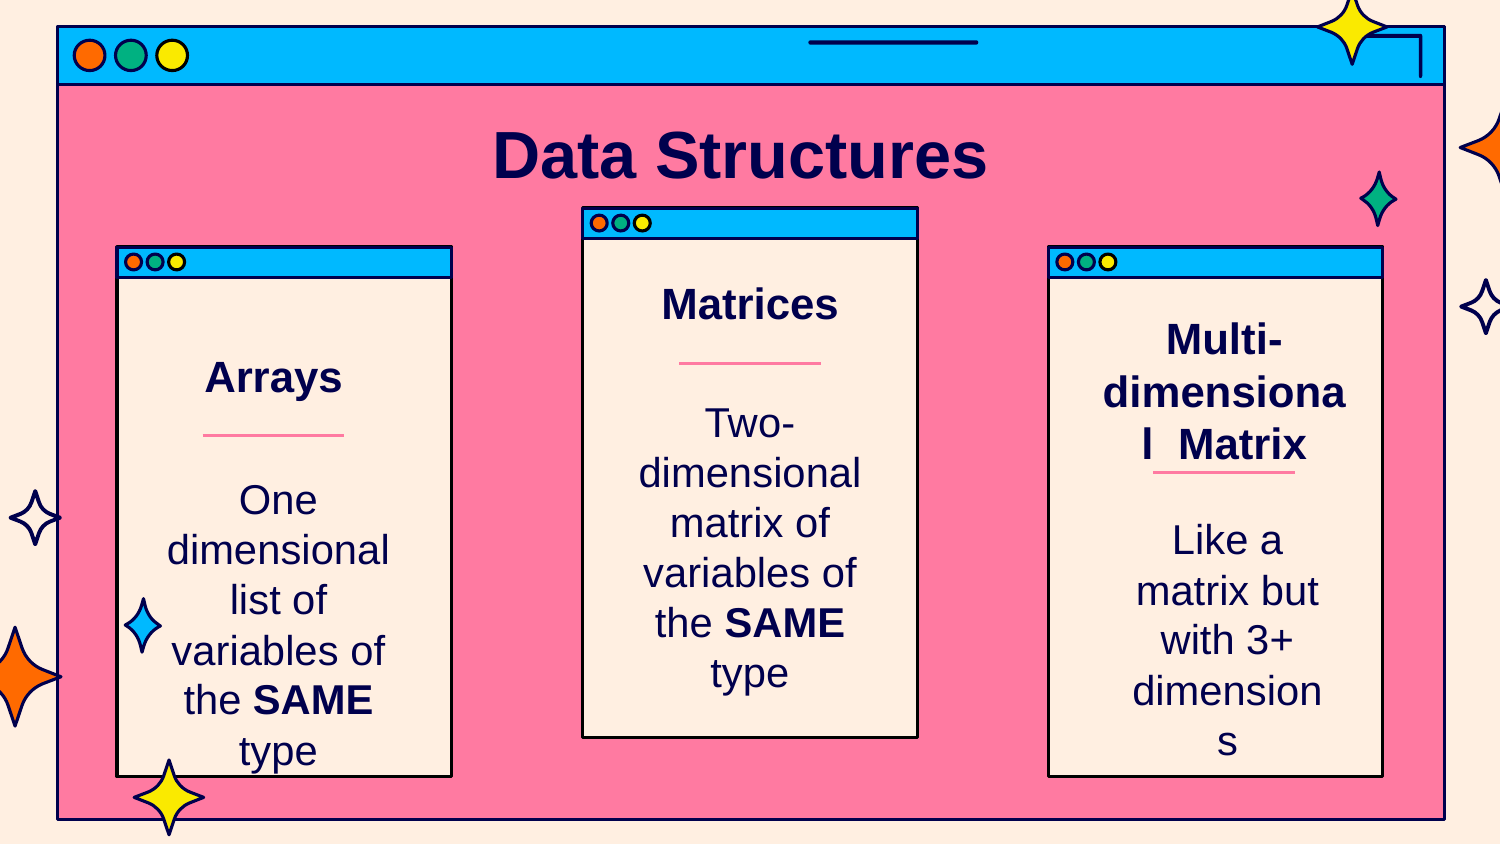

# Data Structures

Matrices

Multi-dimensional  Matrix
Arrays
Two-dimensional matrix of variables of the SAME type
One dimensional list of variables of the SAME type

Like a matrix but with 3+ dimensions